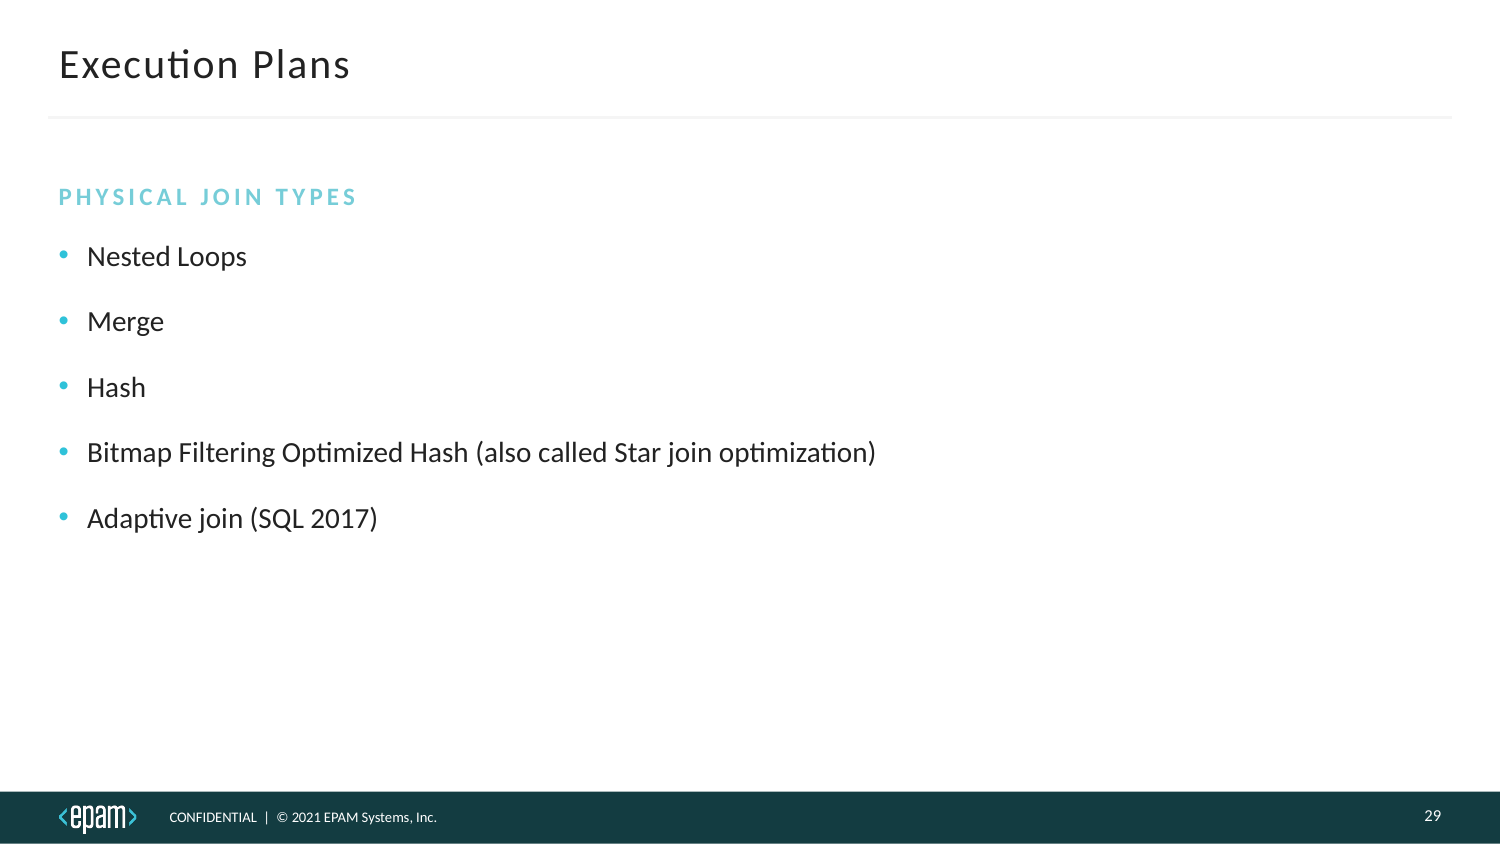

# Execution Plans
Physical Join Types
Nested Loops
Merge
Hash
Bitmap Filtering Optimized Hash (also called Star join optimization)
Adaptive join (SQL 2017)

29